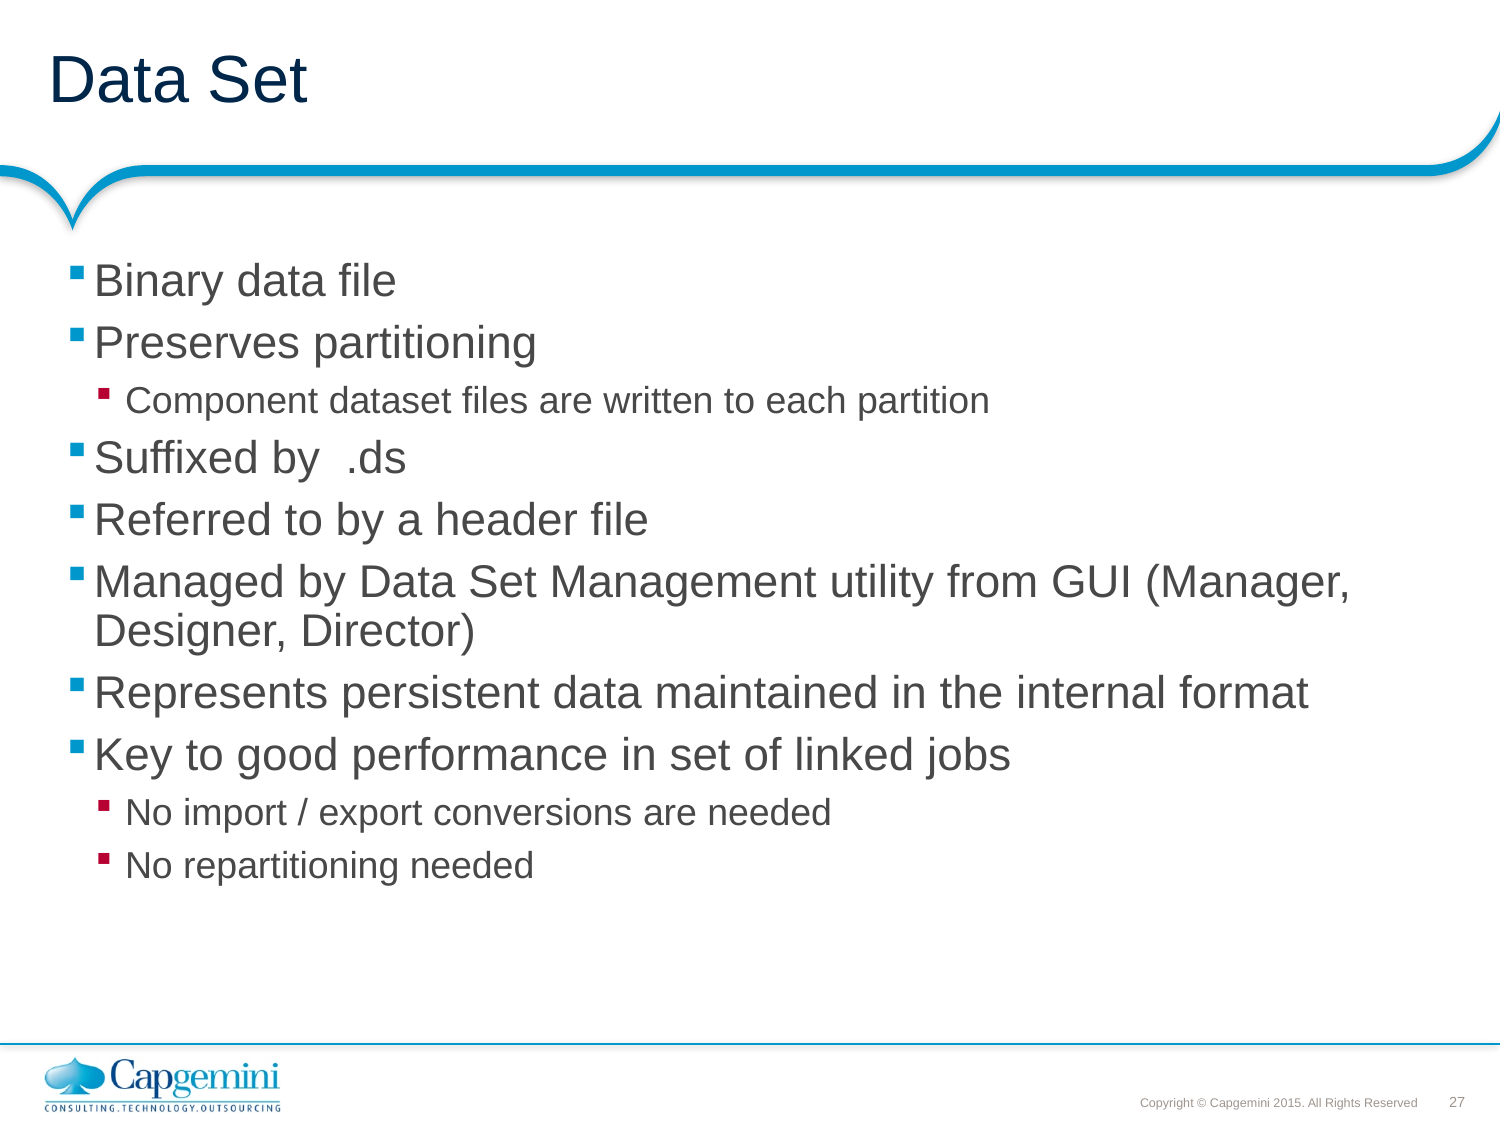

# Data Set
Binary data file
Preserves partitioning
Component dataset files are written to each partition
Suffixed by  .ds
Referred to by a header file
Managed by Data Set Management utility from GUI (Manager, Designer, Director)
Represents persistent data maintained in the internal format
Key to good performance in set of linked jobs
No import / export conversions are needed
No repartitioning needed